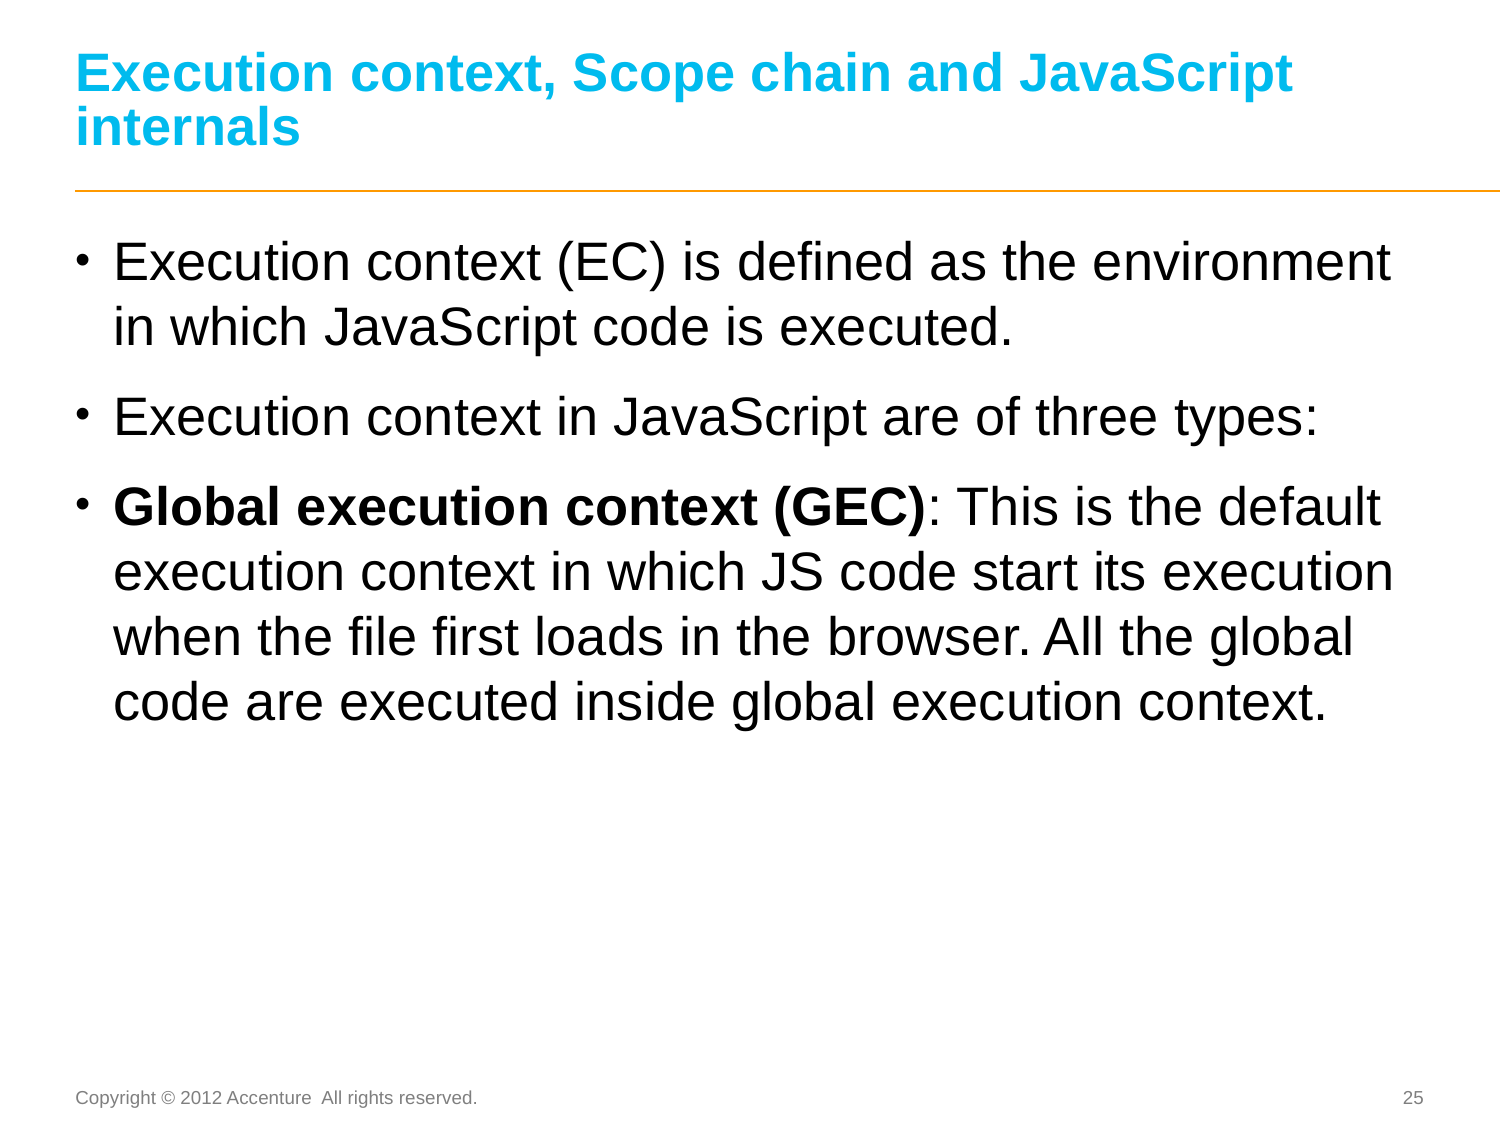

# Execution context, Scope chain and JavaScript internals
Execution context (EC) is defined as the environment in which JavaScript code is executed.
Execution context in JavaScript are of three types:
Global execution context (GEC): This is the default execution context in which JS code start its execution when the file first loads in the browser. All the global code are executed inside global execution context.